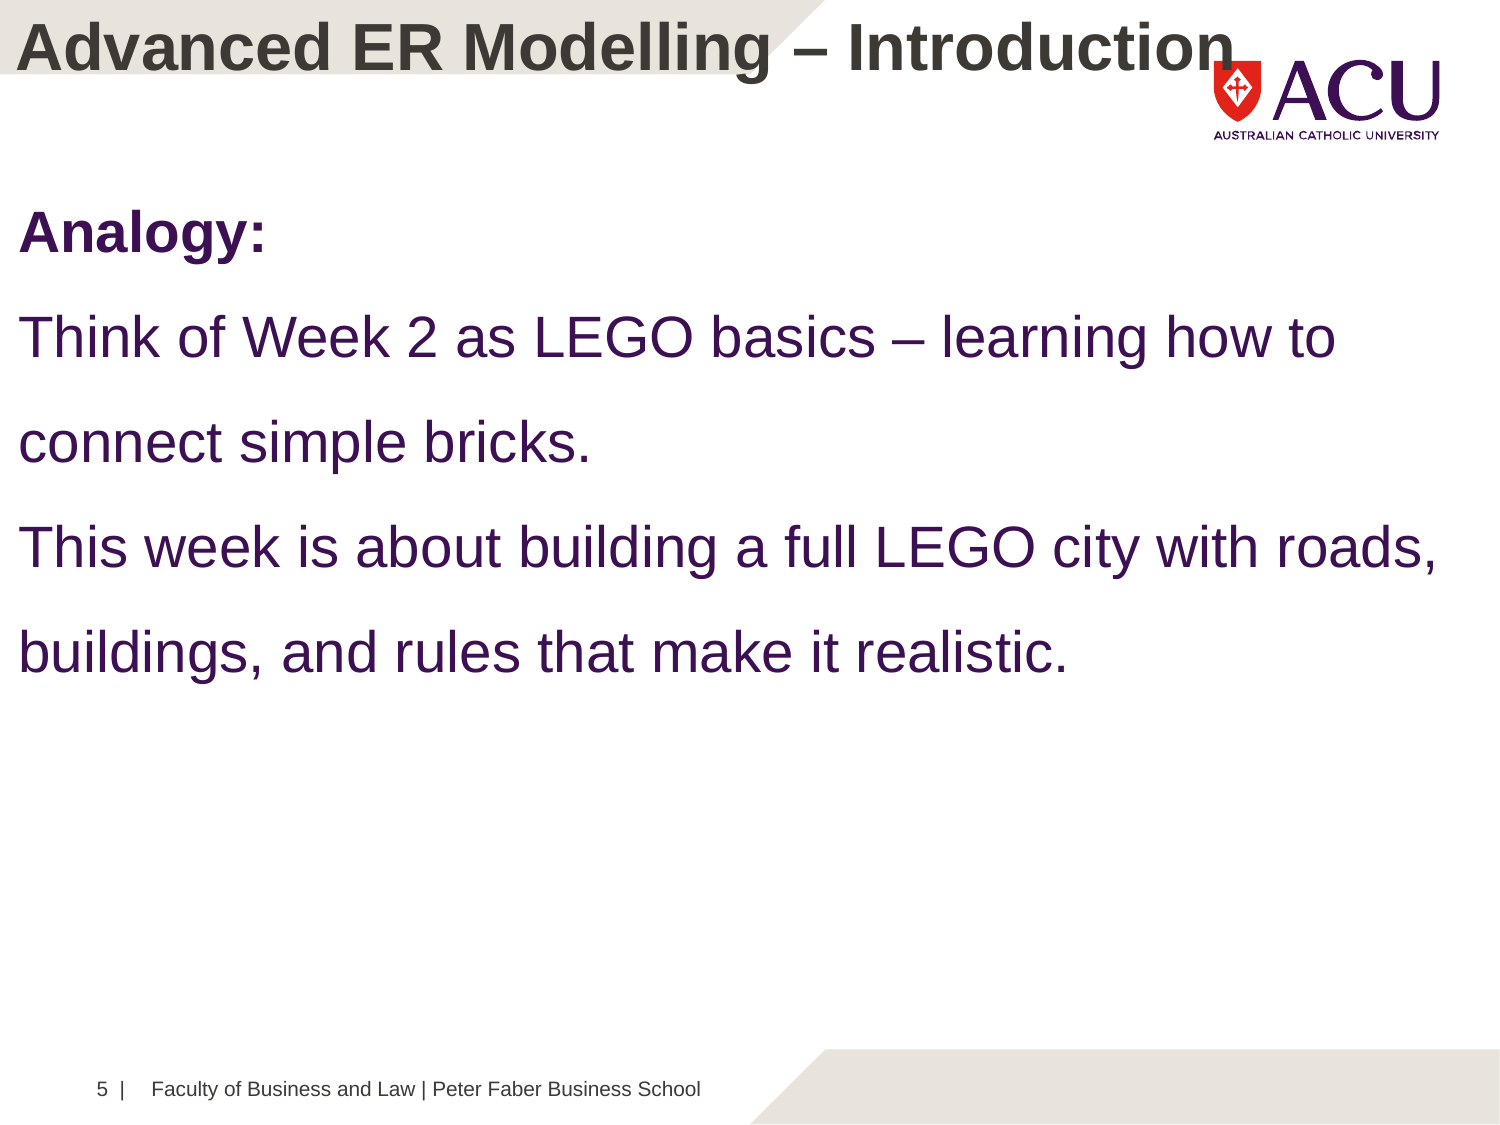

Advanced ER Modelling – Introduction
Analogy:
Think of Week 2 as LEGO basics – learning how to connect simple bricks.
This week is about building a full LEGO city with roads, buildings, and rules that make it realistic.
5  |
Faculty of Business and Law | Peter Faber Business School